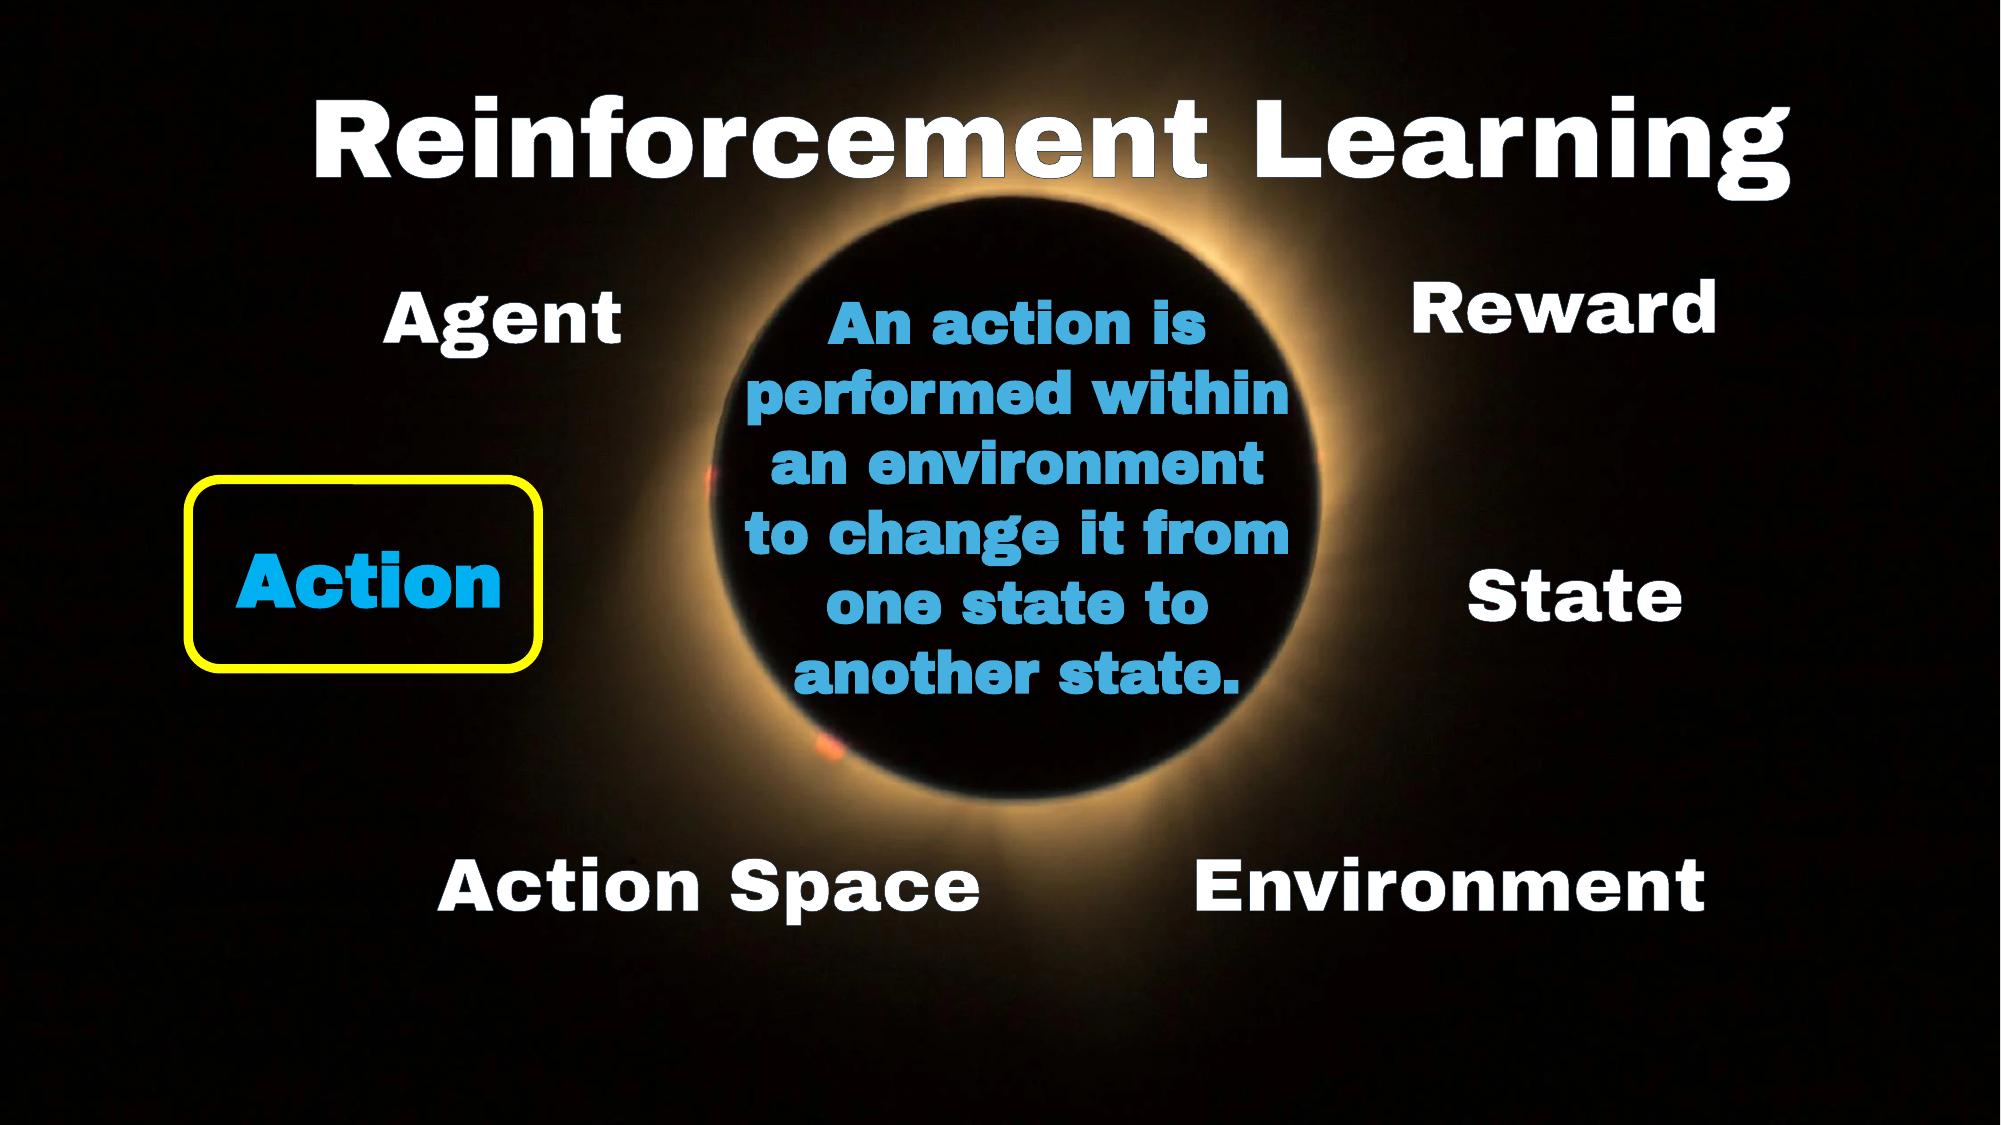

Reinforcement Learning
Reward
Agent
An action is performed within an environment to change it from one state to another state.

Action
State
Action Space
Environment